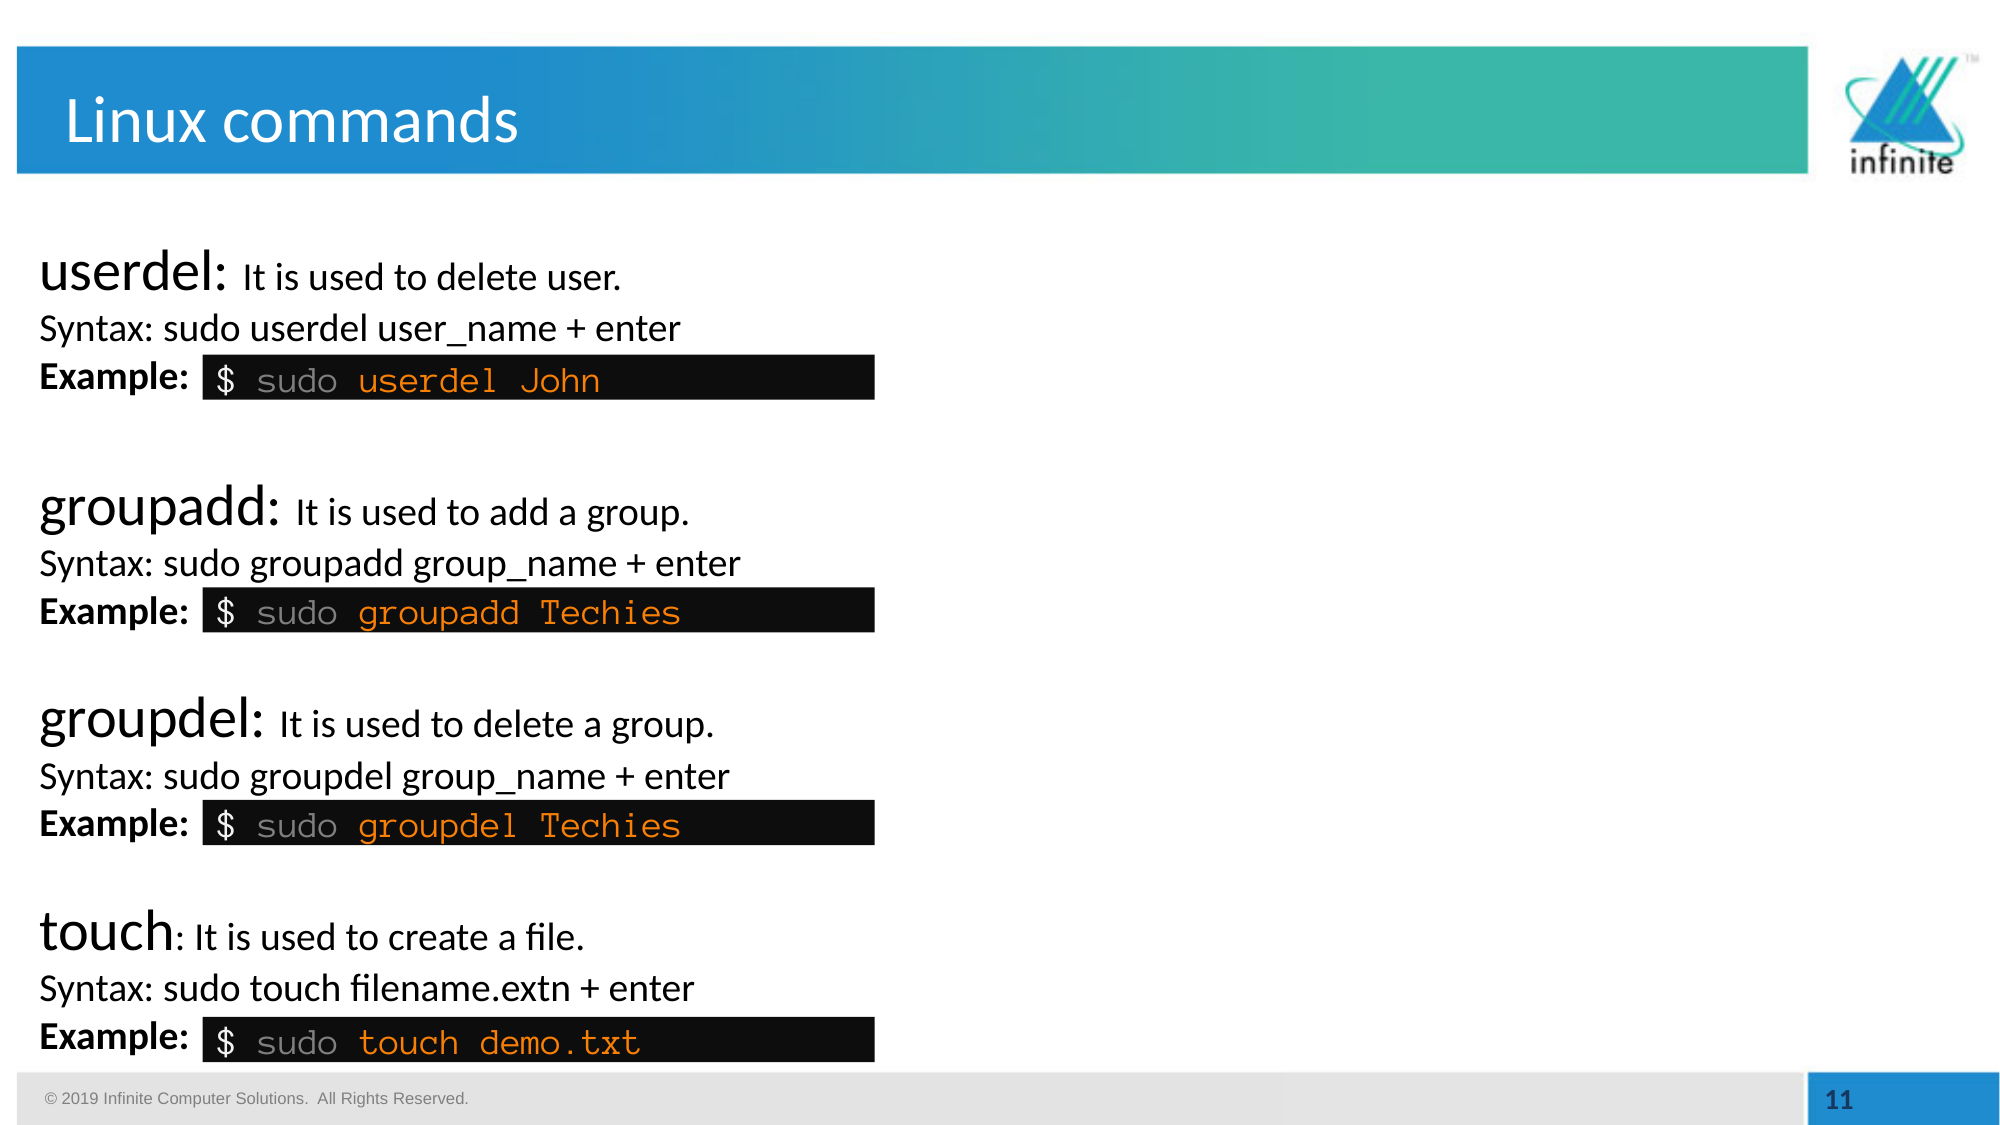

# Linux commands

userdel: It is used to delete user.
Syntax: sudo userdel user_name + enter
Example:

groupadd: It is used to add a group.
Syntax: sudo groupadd group_name + enter
Example:

groupdel: It is used to delete a group.
Syntax: sudo groupdel group_name + enter
Example:

touch: It is used to create a file.
Syntax: sudo touch filename.extn + enter
Example:

$ sudo userdel John
$ sudo groupadd Techies
$ sudo groupdel Techies
$ sudo touch demo.txt
11